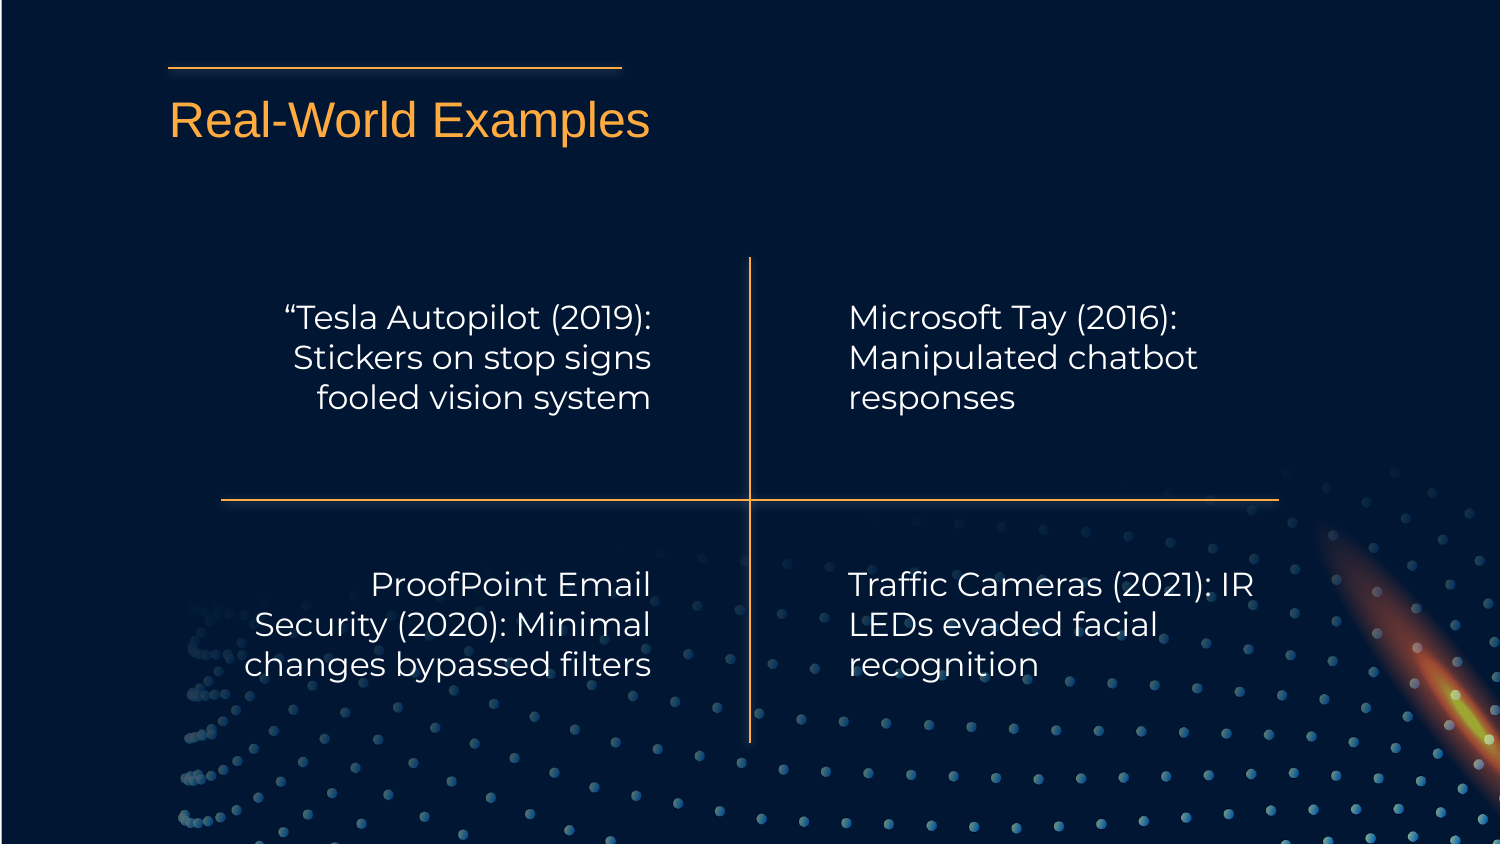

.
# Real-World Examples
“Tesla Autopilot (2019): Stickers on stop signs fooled vision system
Microsoft Tay (2016): Manipulated chatbot responses
.
.
ProofPoint Email Security (2020): Minimal changes bypassed filters
Traffic Cameras (2021): IR LEDs evaded facial recognition
.